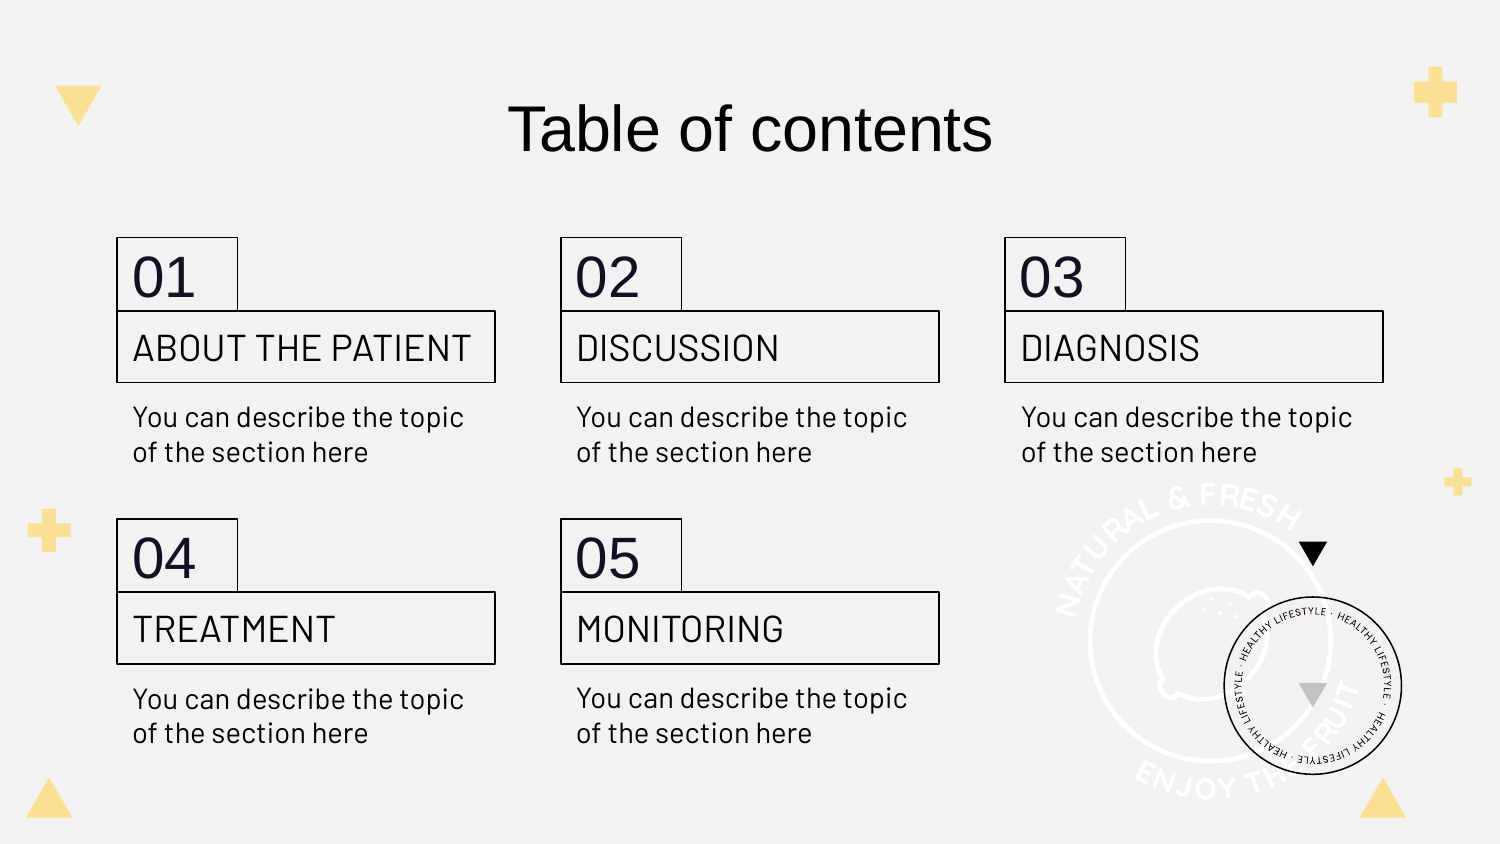

# Table of contents
01
02
03
ABOUT THE PATIENT
DISCUSSION
DIAGNOSIS
You can describe the topic of the section here
You can describe the topic of the section here
You can describe the topic of the section here

04
05

TREATMENT
MONITORING

You can describe the topic of the section here
You can describe the topic of the section here